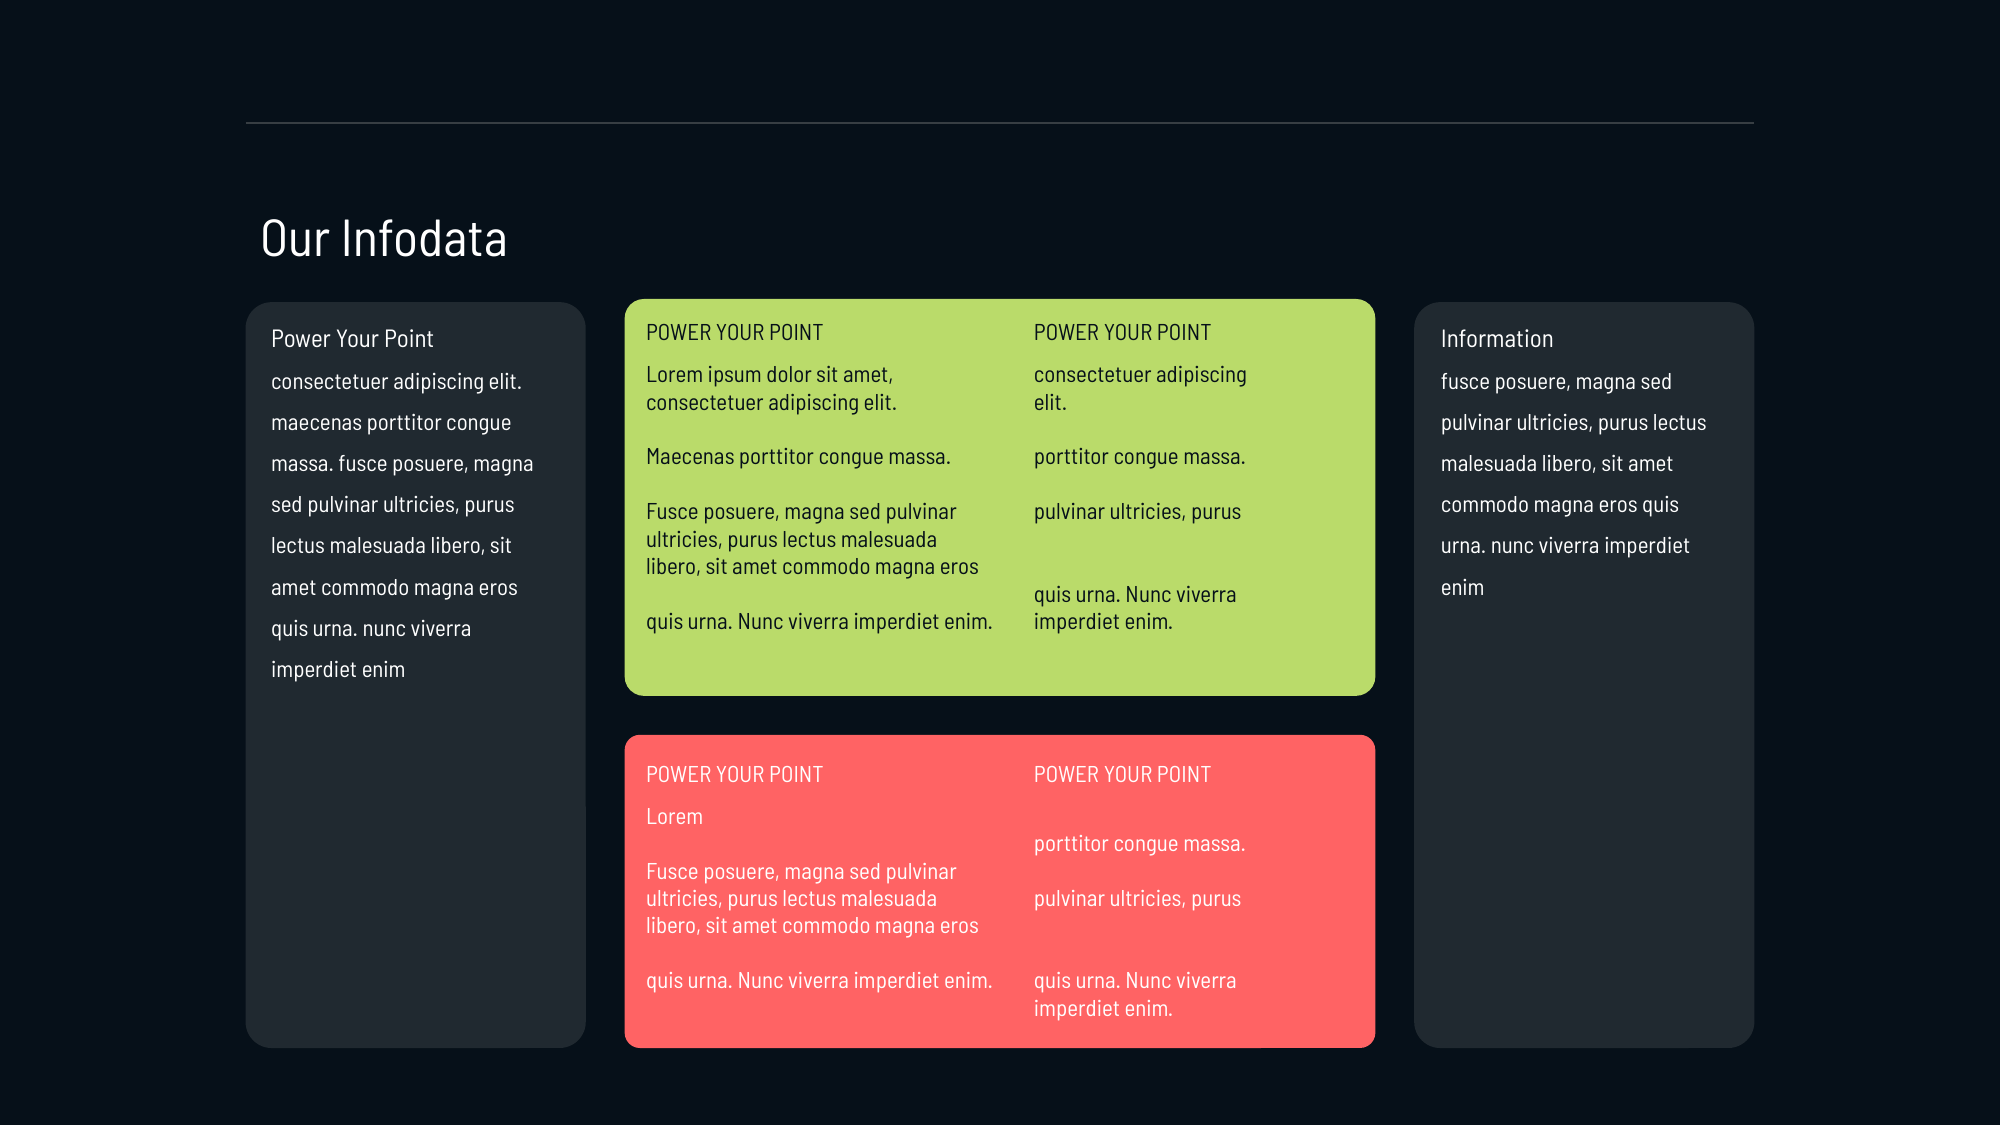

Our Infodata

Power Your Point
consectetuer adipiscing elit. maecenas porttitor congue massa. fusce posuere, magna sed pulvinar ultricies, purus lectus malesuada libero, sit amet commodo magna eros quis urna. nunc viverra imperdiet enim
Information
fusce posuere, magna sed pulvinar ultricies, purus lectus malesuada libero, sit amet commodo magna eros quis urna. nunc viverra imperdiet enim

POWER YOUR POINT
POWER YOUR POINT
Lorem ipsum dolor sit amet, consectetuer adipiscing elit.

Maecenas porttitor congue massa.

Fusce posuere, magna sed pulvinar ultricies, purus lectus malesuada libero, sit amet commodo magna eros

quis urna. Nunc viverra imperdiet enim.
consectetuer adipiscing elit.

porttitor congue massa.

pulvinar ultricies, purus

quis urna. Nunc viverra imperdiet enim.

POWER YOUR POINT
POWER YOUR POINT
Lorem

Fusce posuere, magna sed pulvinar ultricies, purus lectus malesuada libero, sit amet commodo magna eros

quis urna. Nunc viverra imperdiet enim.

porttitor congue massa.

pulvinar ultricies, purus

quis urna. Nunc viverra imperdiet enim.